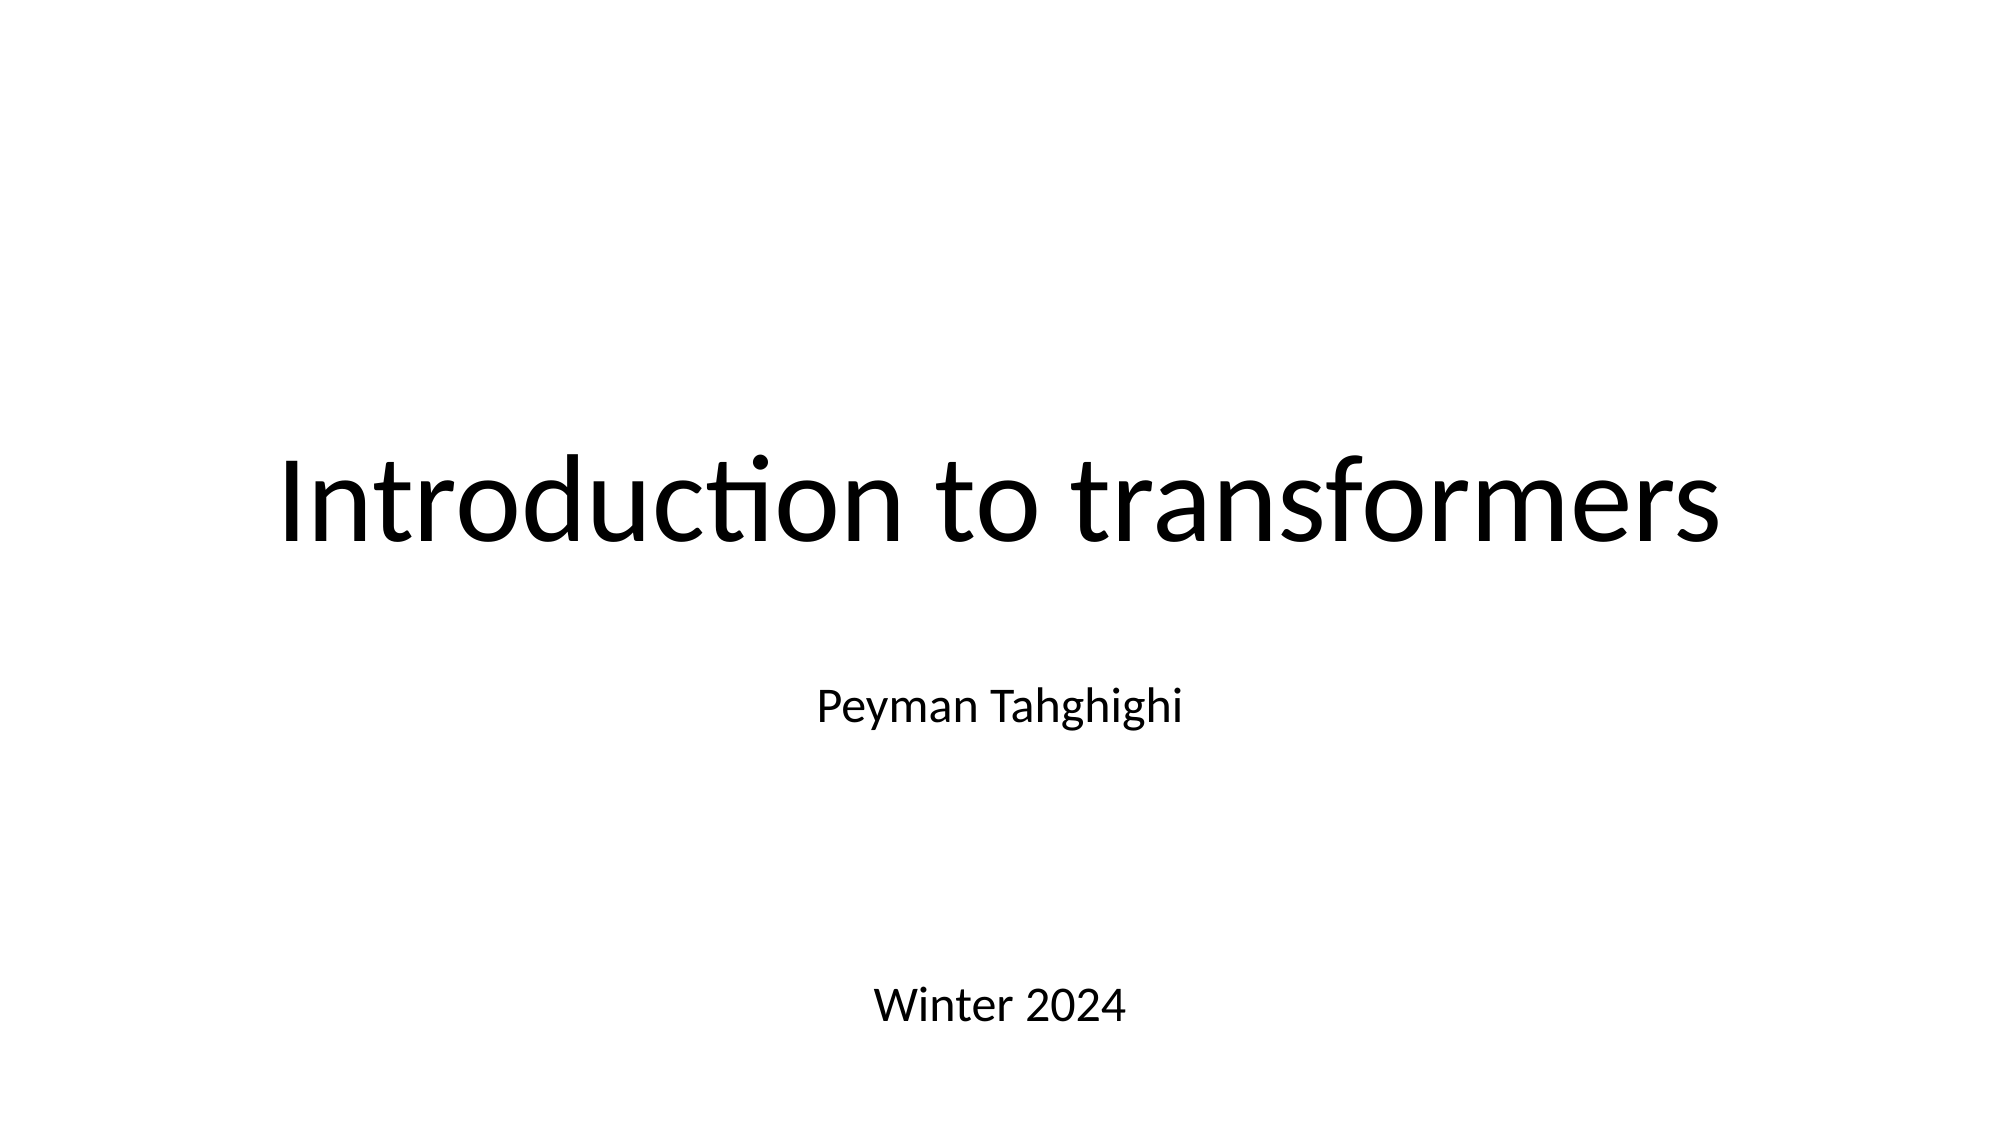

# Introduction to transformers

Peyman Tahghighi

Winter 2024